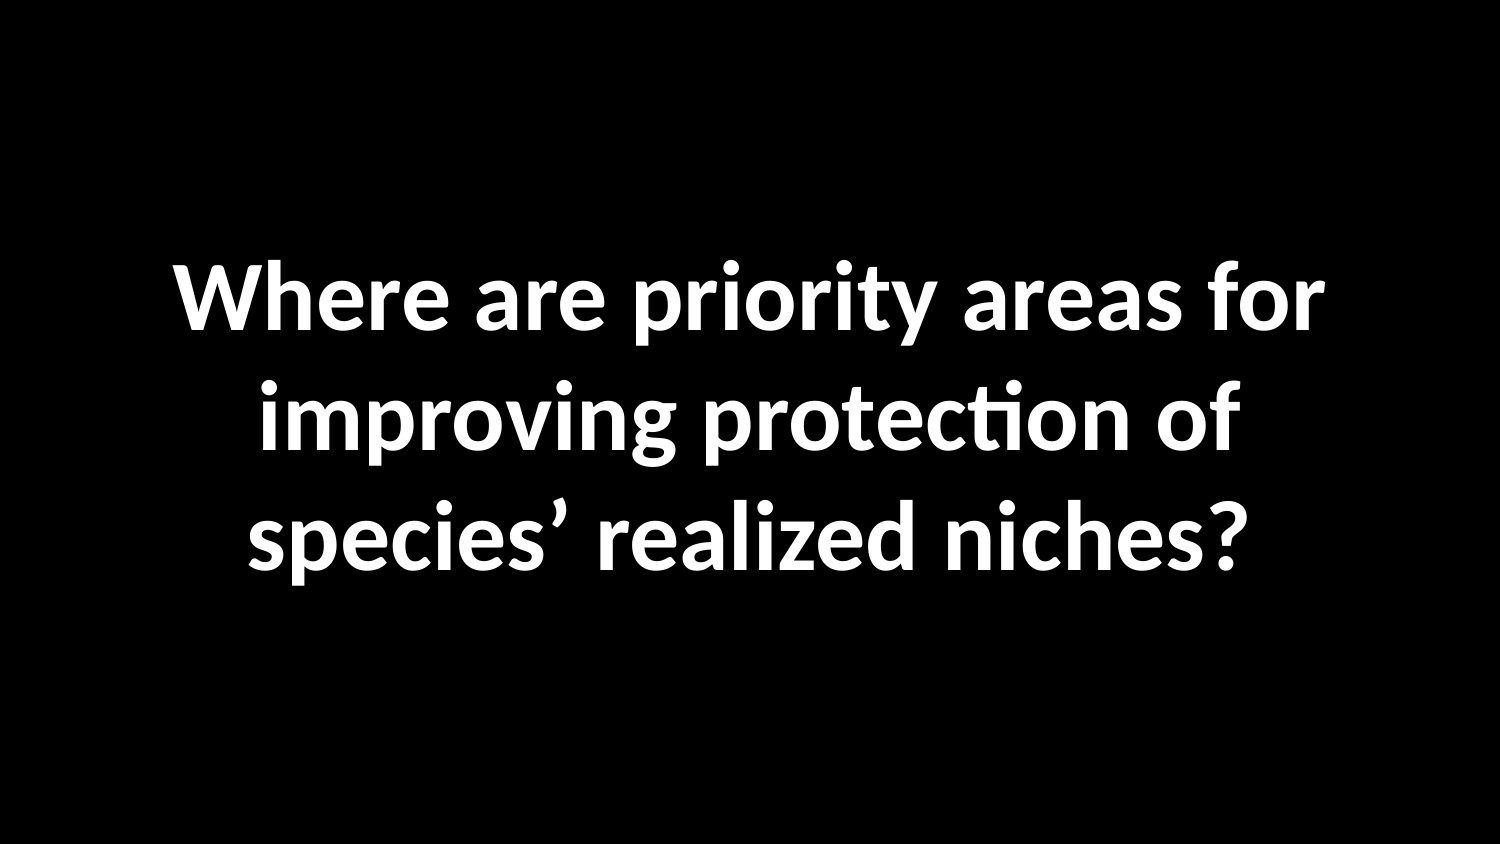

# Where are priority areas for improving protection of species’ realized niches?